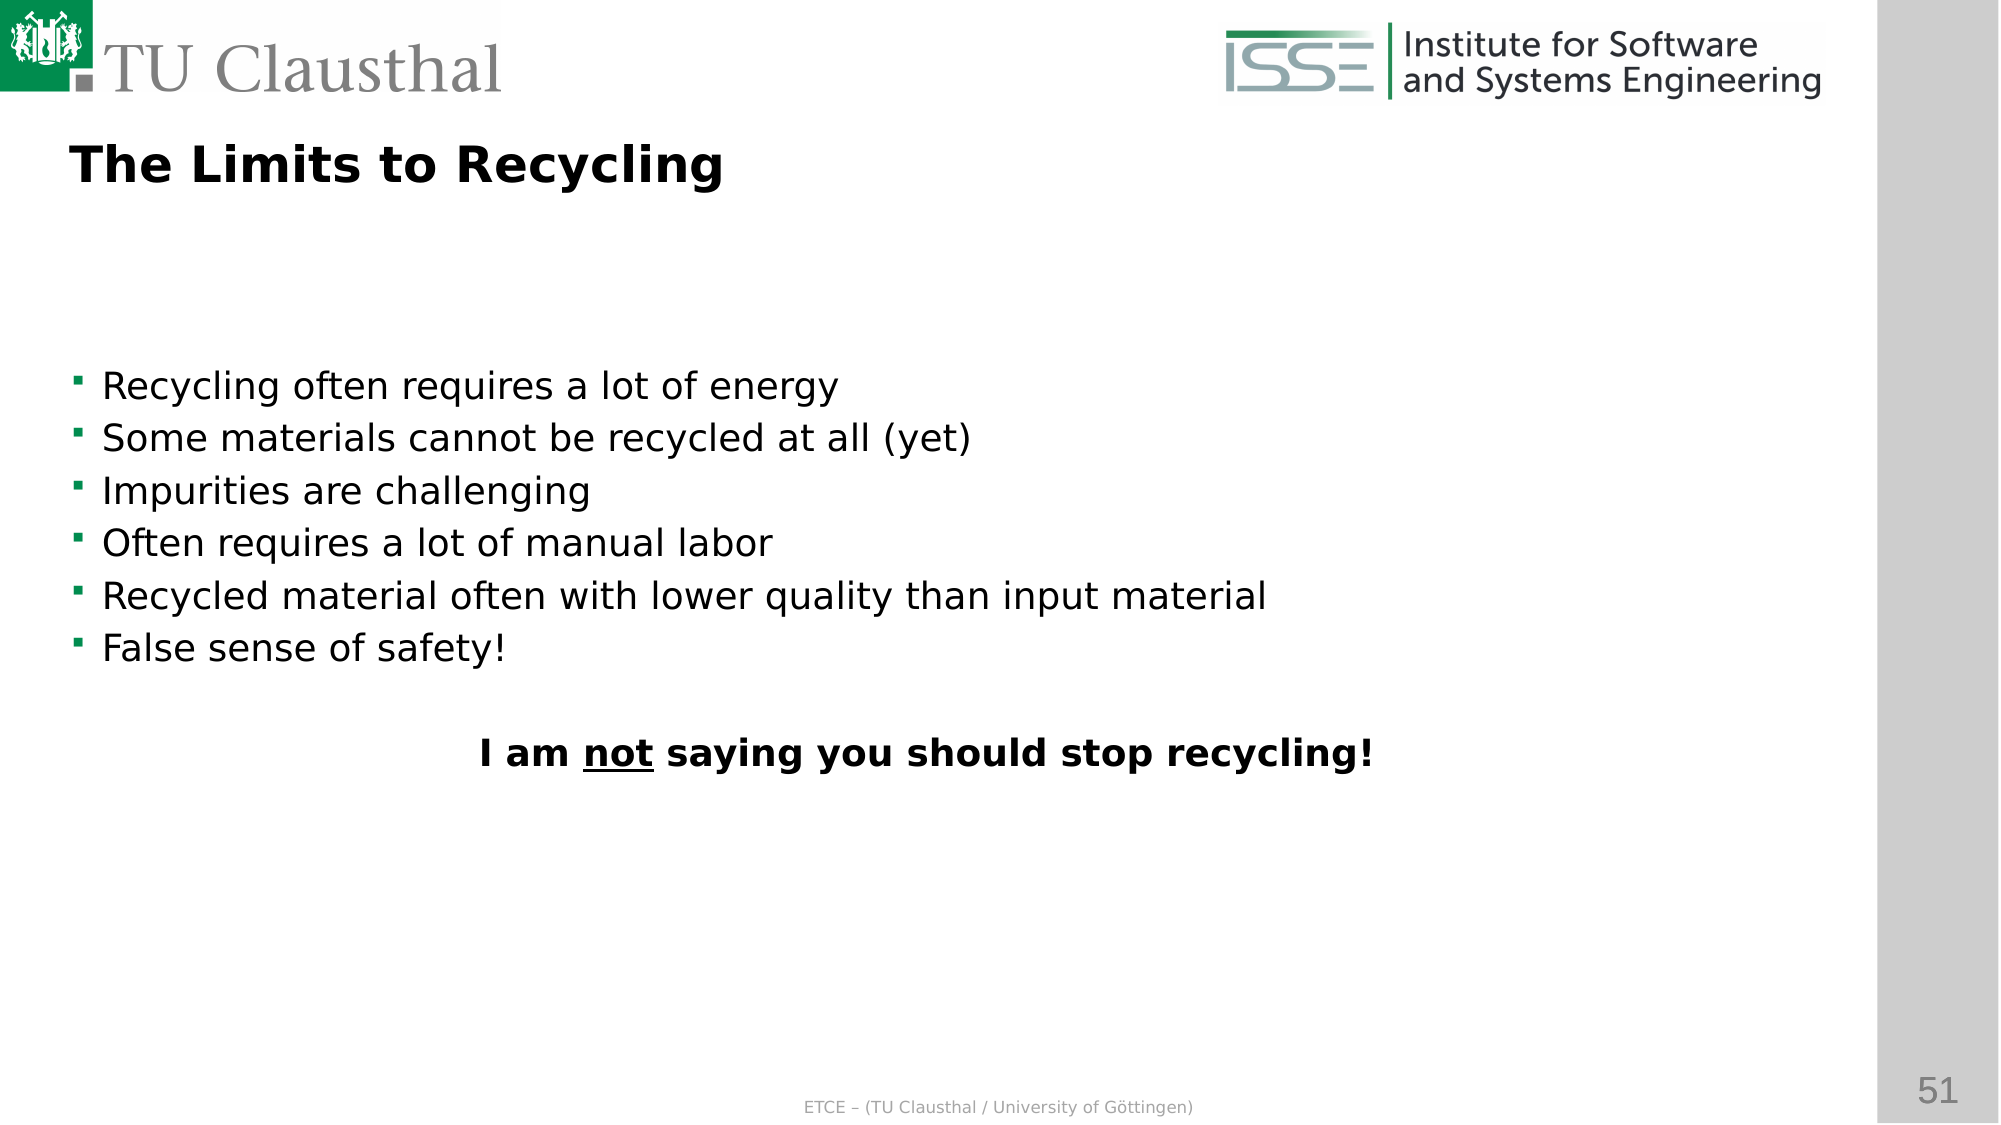

The Limits to Recycling

Recycling often requires a lot of energy
Some materials cannot be recycled at all (yet)
Impurities are challenging
Often requires a lot of manual labor
Recycled material often with lower quality than input material
False sense of safety!

I am not saying you should stop recycling!

→ Recycling is great but it is better to make sure that we do not have to recycle anything.
→ Buying less (e.g., only the essentials) is way more effective.